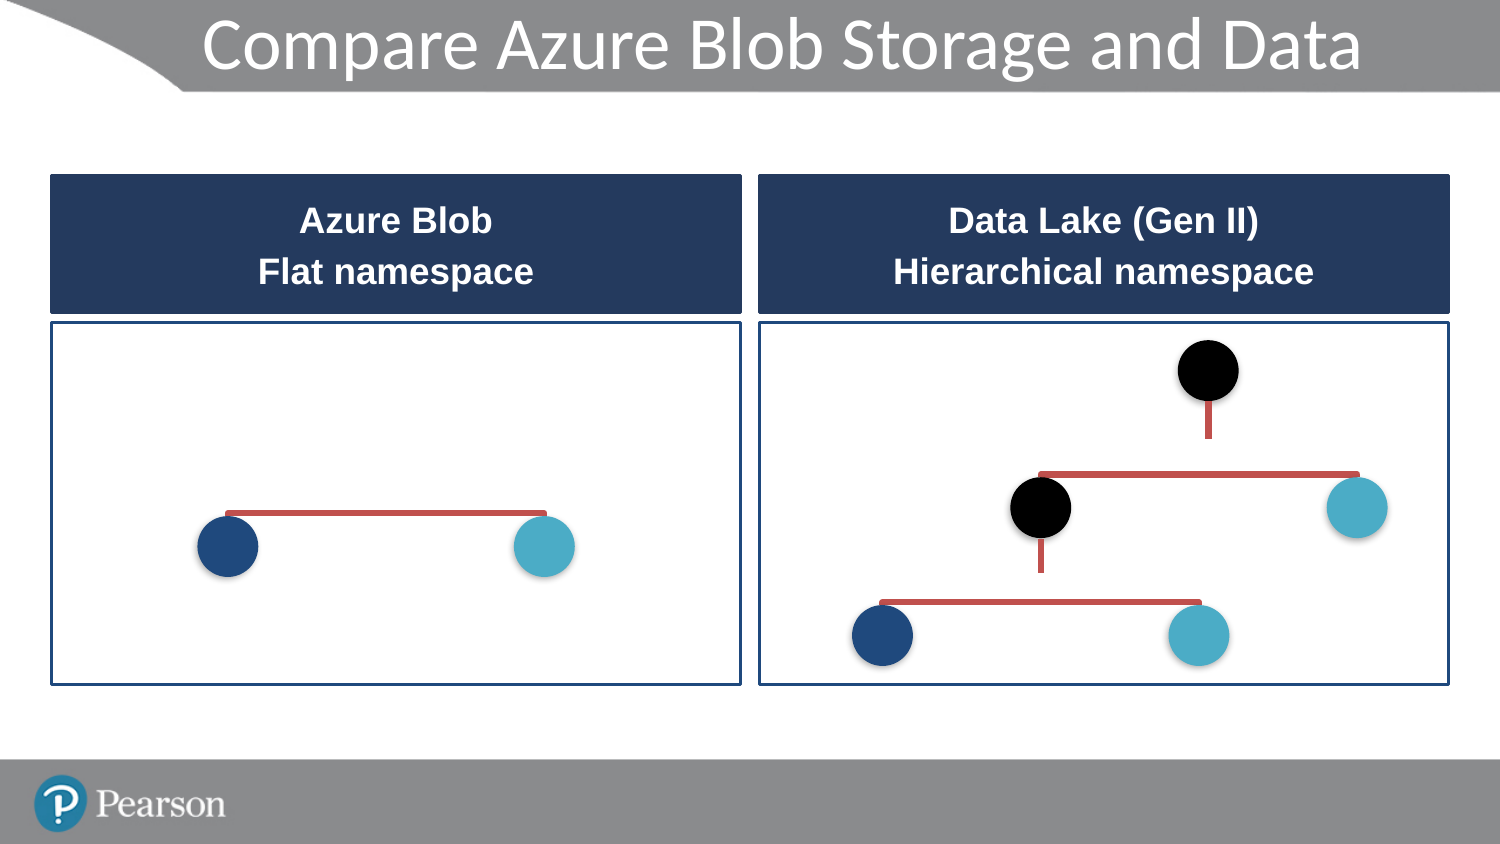

# Compare Azure Blob Storage and Data Lake Store Gen 2

Azure Blob
Flat namespace
Data Lake (Gen II)
Hierarchical namespace